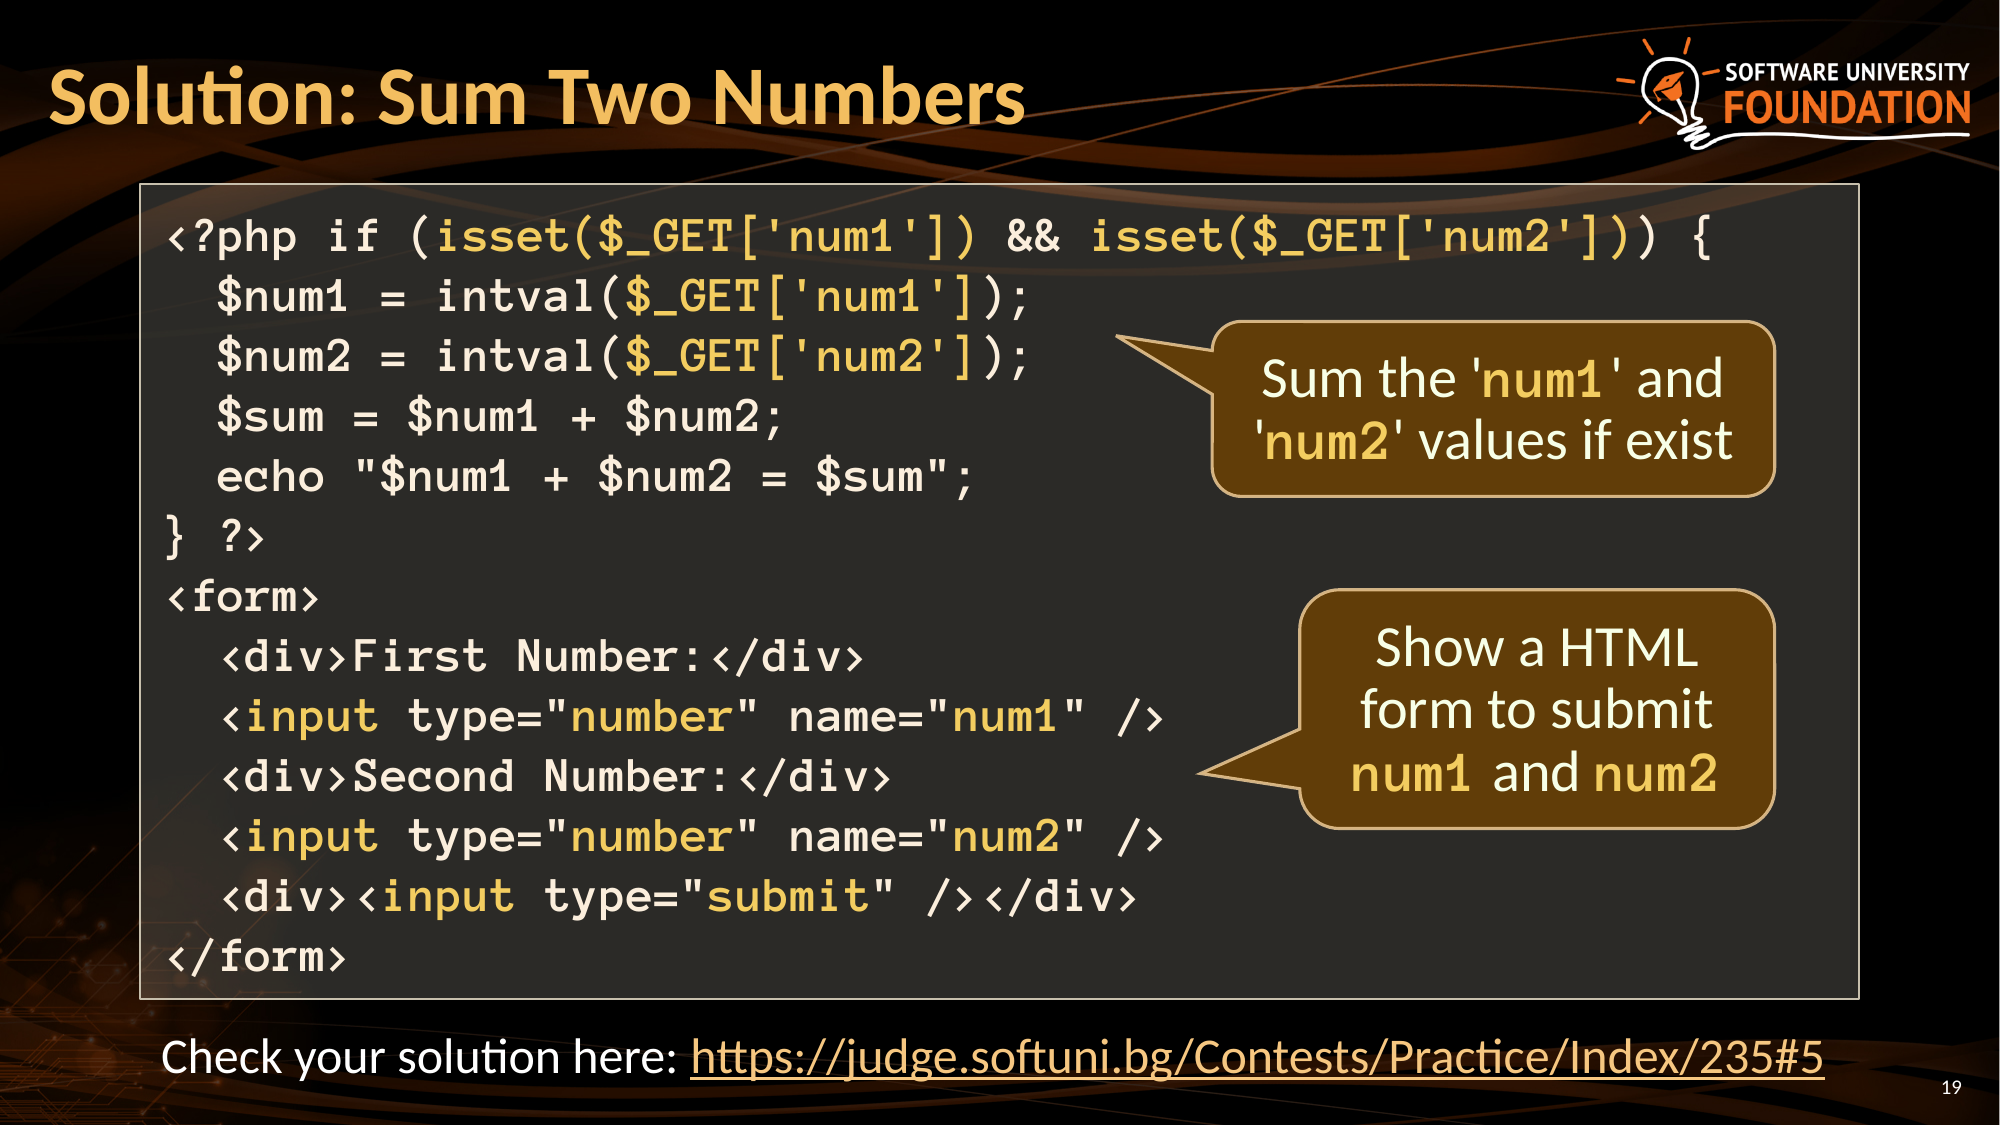

# Solution: Sum Two Numbers
<?php if (isset($_GET['num1']) && isset($_GET['num2'])) {
  $num1 = intval($_GET['num1']);
  $num2 = intval($_GET['num2']);
  $sum = $num1 + $num2;
  echo "$num1 + $num2 = $sum";
} ?>
<form>
  <div>First Number:</div>
  <input type="number" name="num1" />
  <div>Second Number:</div>
  <input type="number" name="num2" />
  <div><input type="submit" /></div>
</form>
Sum the 'num1' and 'num2' values if exist
Show a HTML form to submit num1 and num2
Check your solution here: https://judge.softuni.bg/Contests/Practice/Index/235#5
19